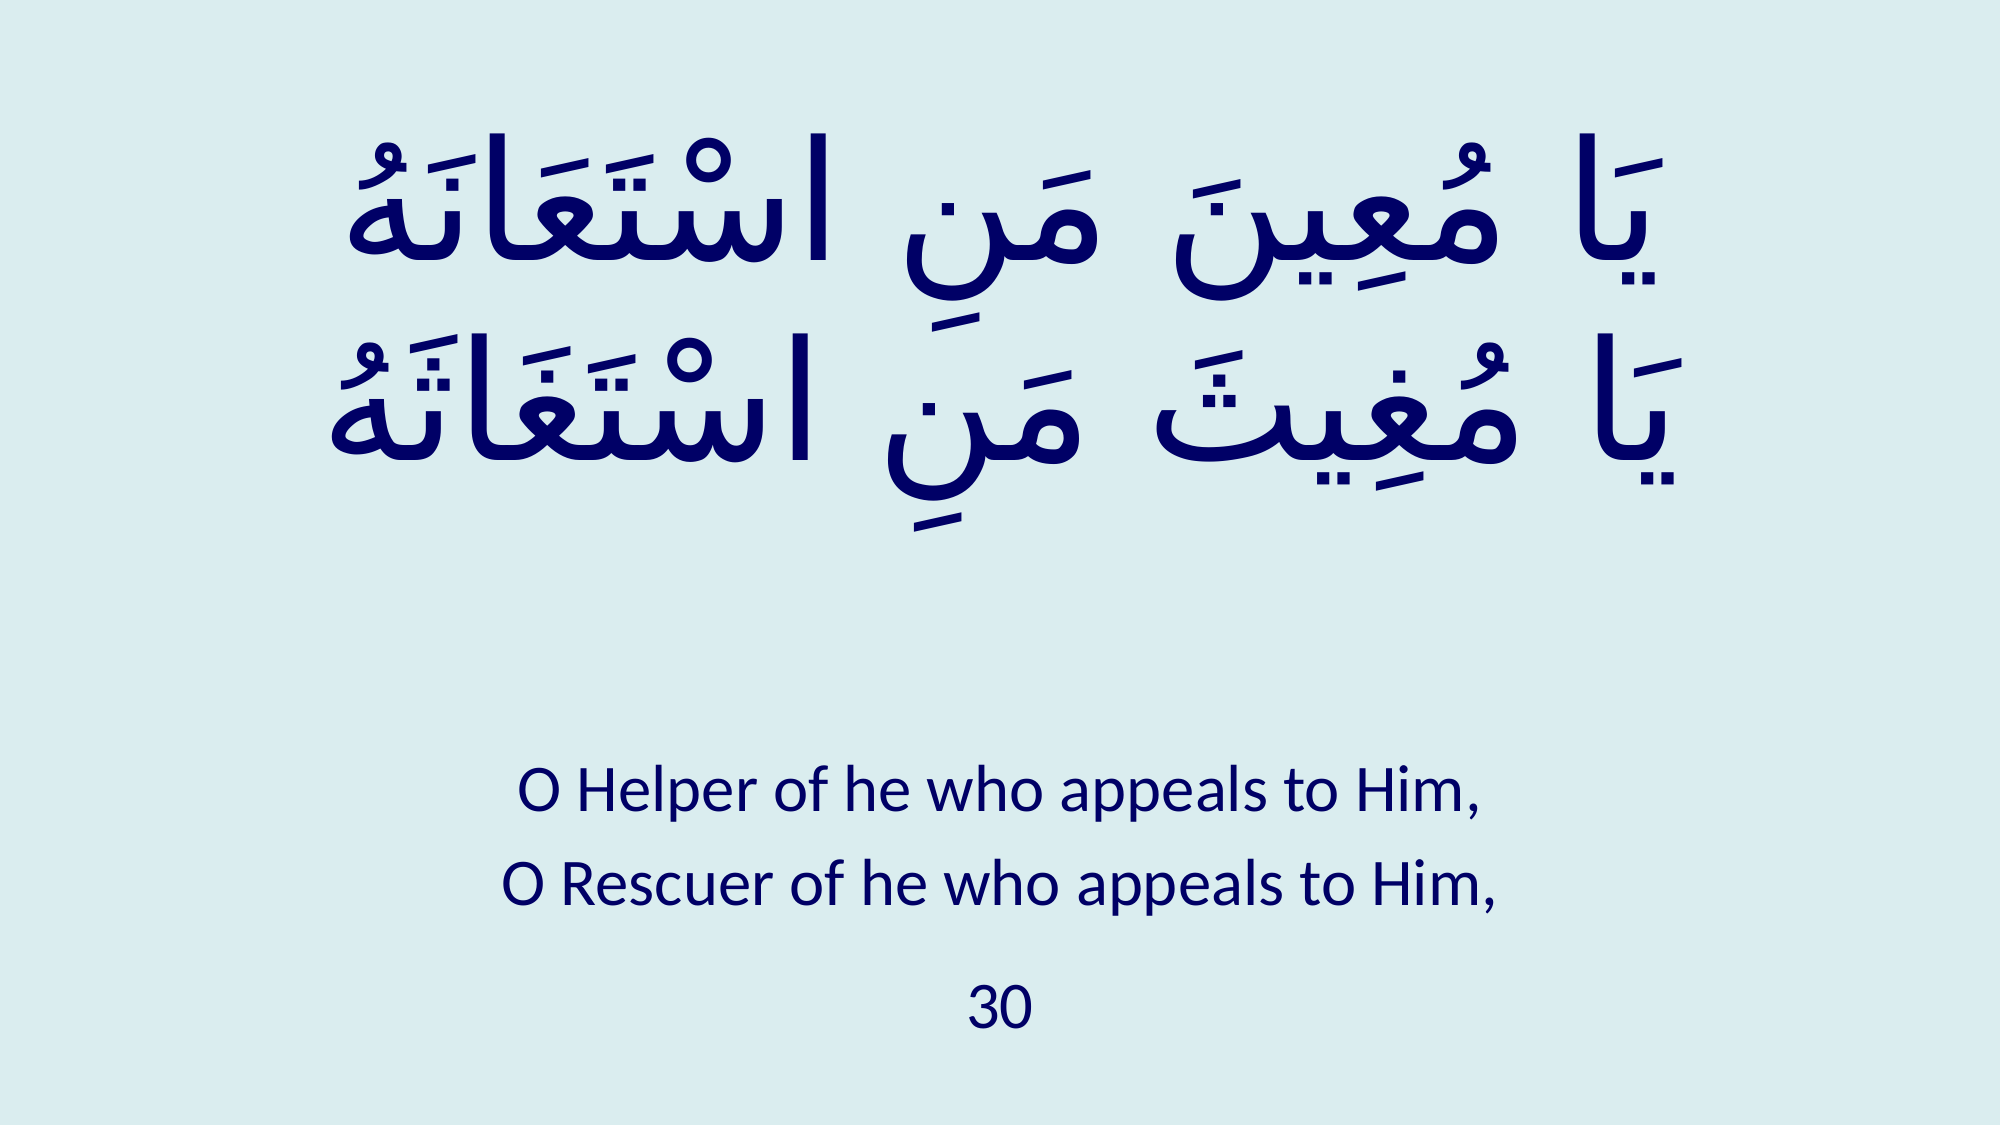

# يَا مُعِينَ مَنِ اسْتَعَانَهُ يَا مُغِيثَ مَنِ اسْتَغَاثَهُ
O Helper of he who appeals to Him,
O Rescuer of he who appeals to Him,
30